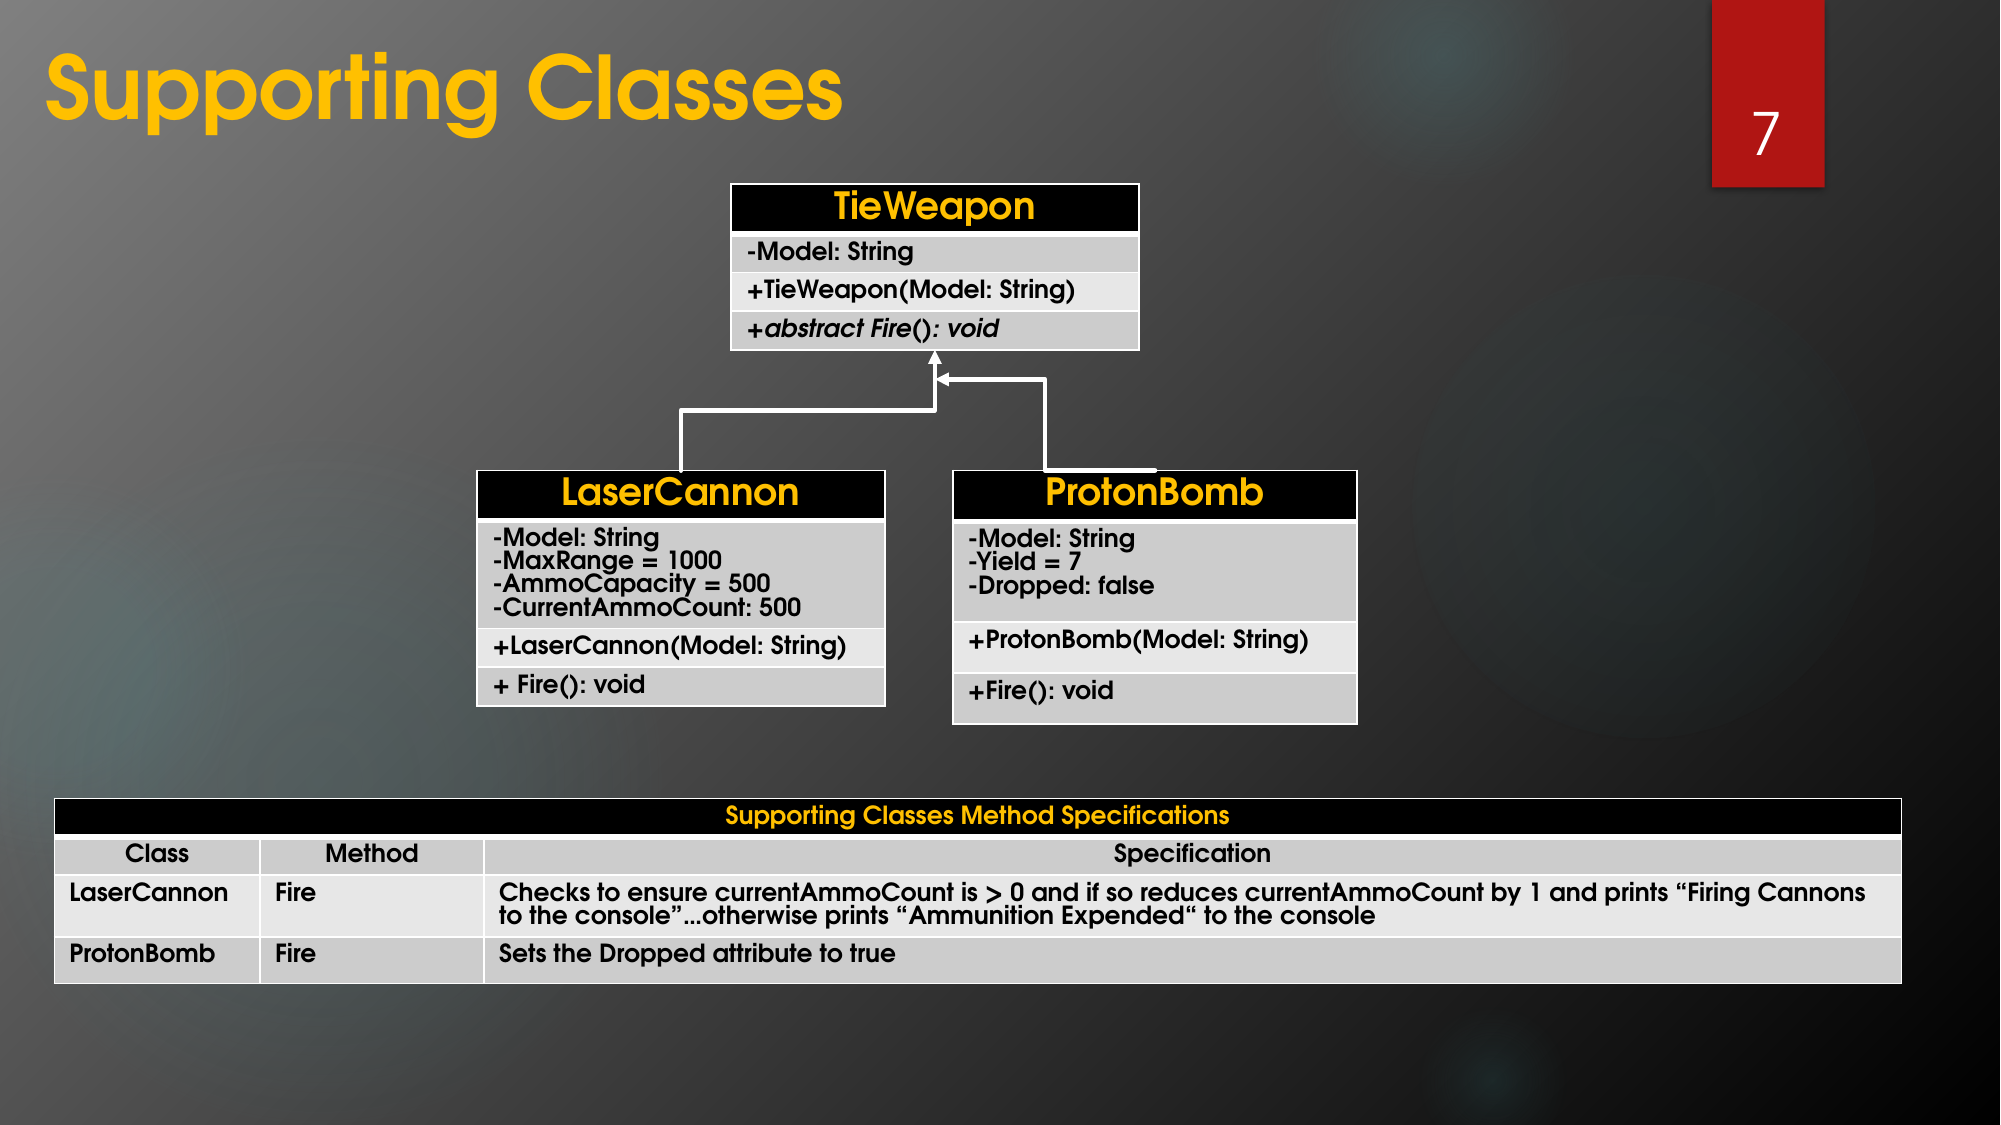

Supporting Classes
7
| TieWeapon |
| --- |
| -Model: String |
| +TieWeapon(Model: String) |
| +abstract Fire(): void |
| LaserCannon |
| --- |
| -Model: String -MaxRange = 1000 -AmmoCapacity = 500 -CurrentAmmoCount: 500 |
| +LaserCannon(Model: String) |
| + Fire(): void |
| ProtonBomb |
| --- |
| -Model: String -Yield = 7 -Dropped: false |
| +ProtonBomb(Model: String) |
| +Fire(): void |
| Supporting Classes Method Specifications |  |  |
| --- | --- | --- |
| Class | Method | Specification |
| LaserCannon | Fire | Checks to ensure currentAmmoCount is > 0 and if so reduces currentAmmoCount by 1 and prints “Firing Cannons to the console”…otherwise prints “Ammunition Expended“ to the console |
| ProtonBomb | Fire | Sets the Dropped attribute to true |